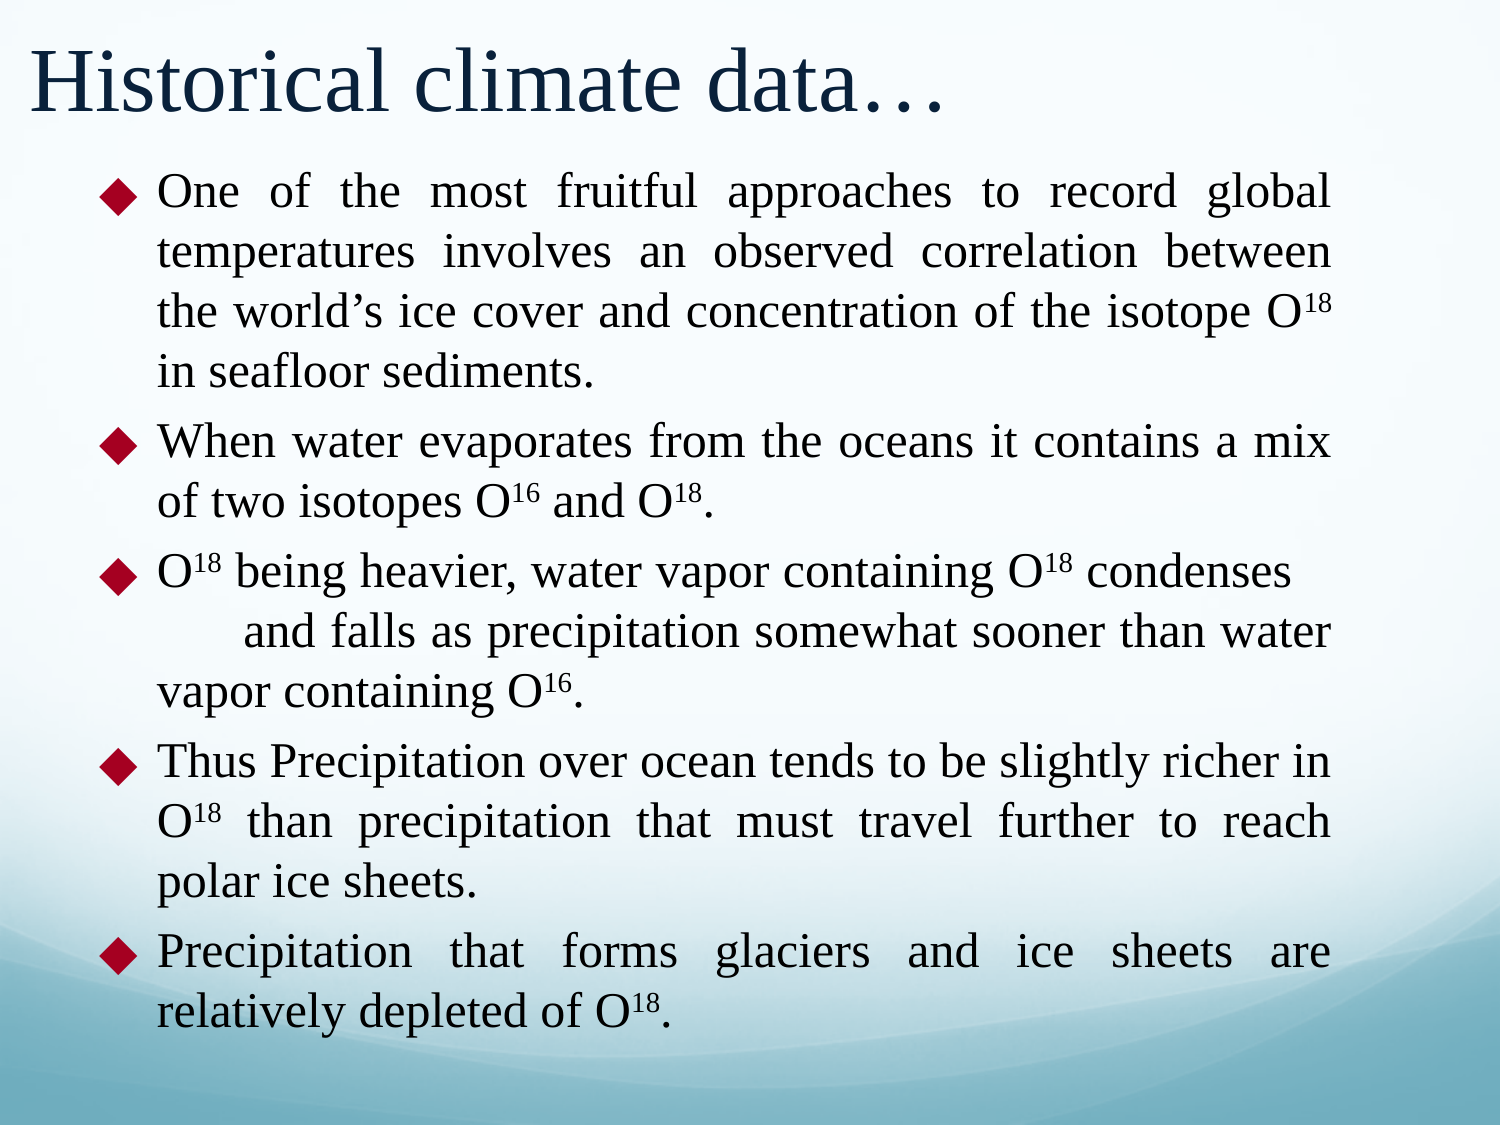

# Historical climate data…
One of the most fruitful approaches to record global temperatures involves an observed correlation between the world’s ice cover and concentration of the isotope O18 in seafloor sediments.
When water evaporates from the oceans it contains a mix of two isotopes O16 and O18.
O18 being heavier, water vapor containing O18 condenses          and falls as precipitation somewhat sooner than water vapor containing O16.
Thus Precipitation over ocean tends to be slightly richer in O18 than precipitation that must travel further to reach polar ice sheets.
Precipitation that forms glaciers and ice sheets are relatively depleted of O18.